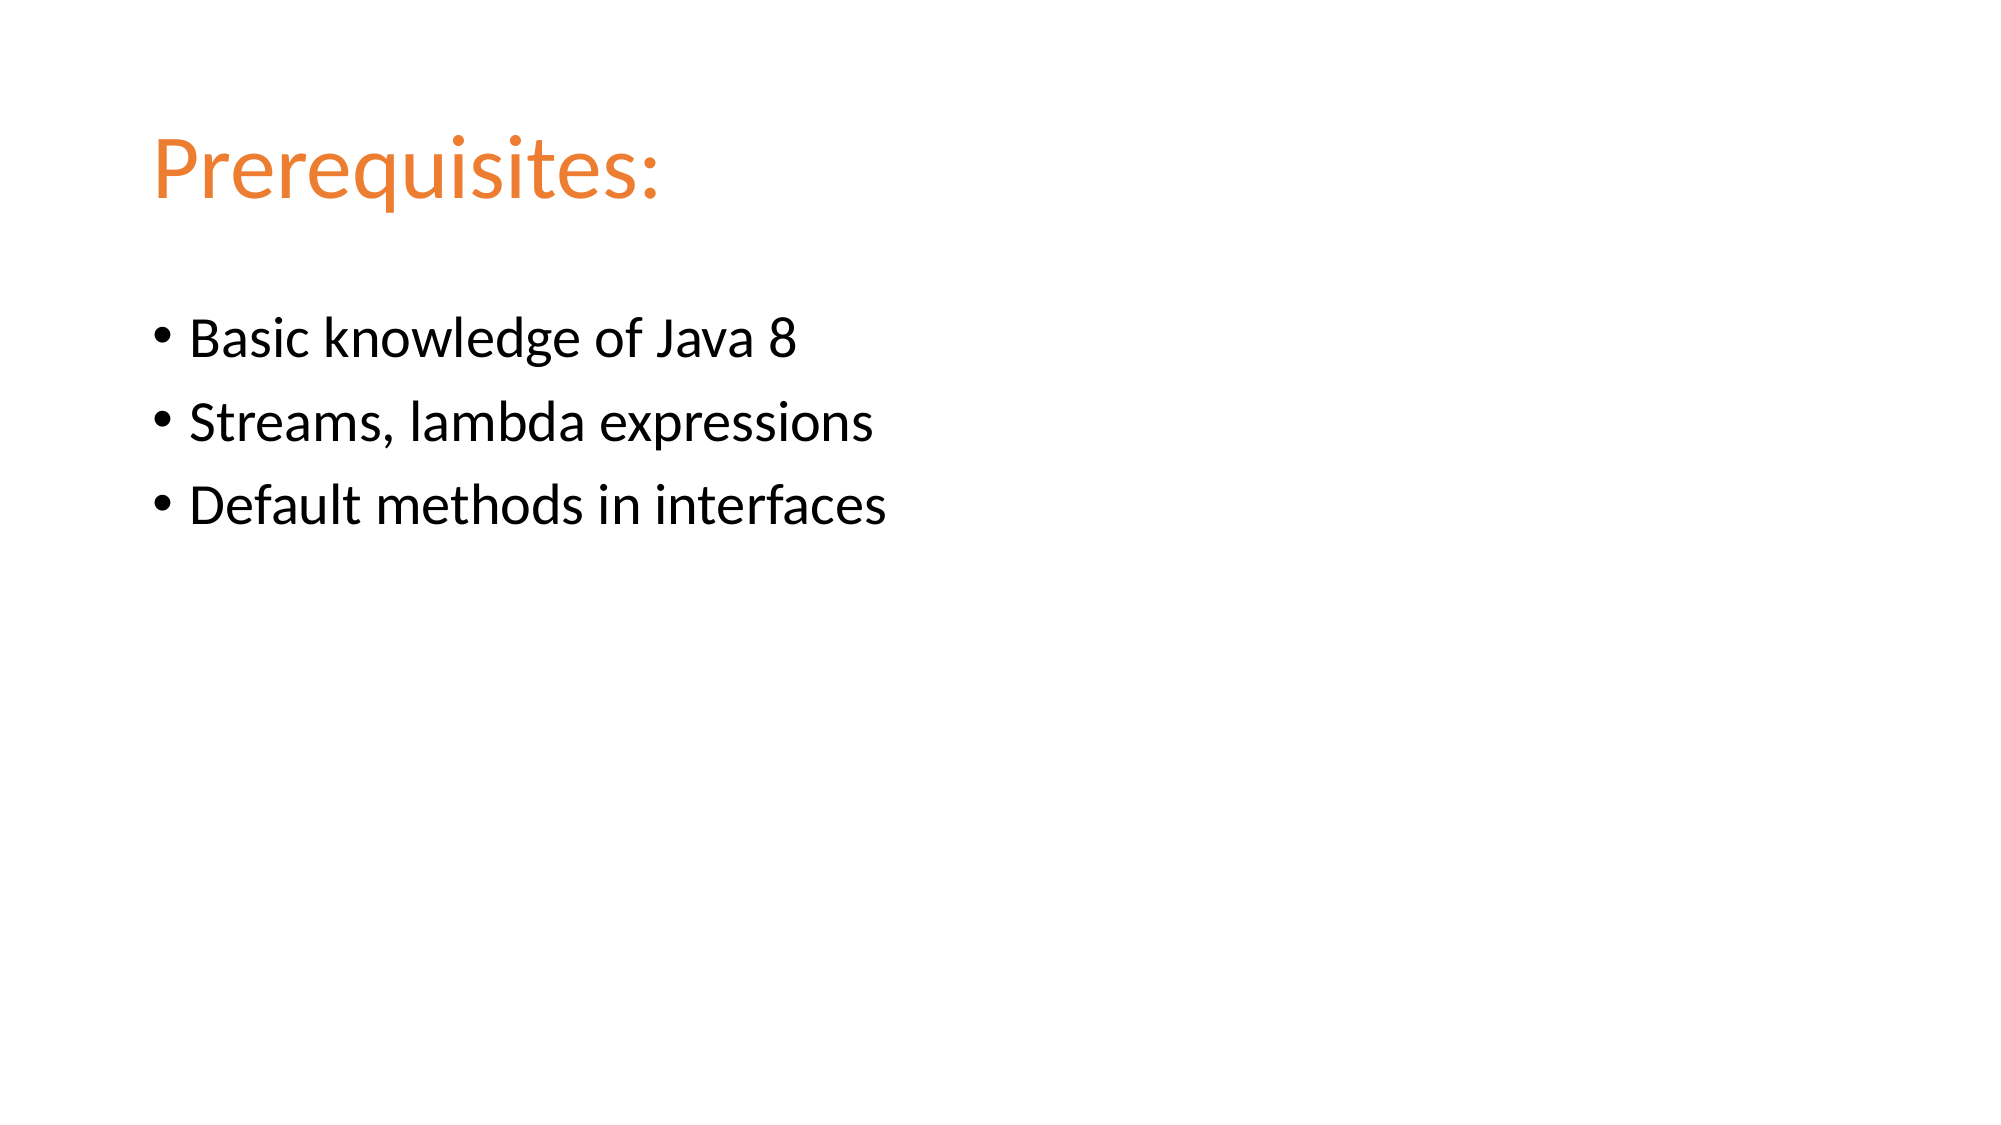

# Prerequisites:
Basic knowledge of Java 8
Streams, lambda expressions
Default methods in interfaces